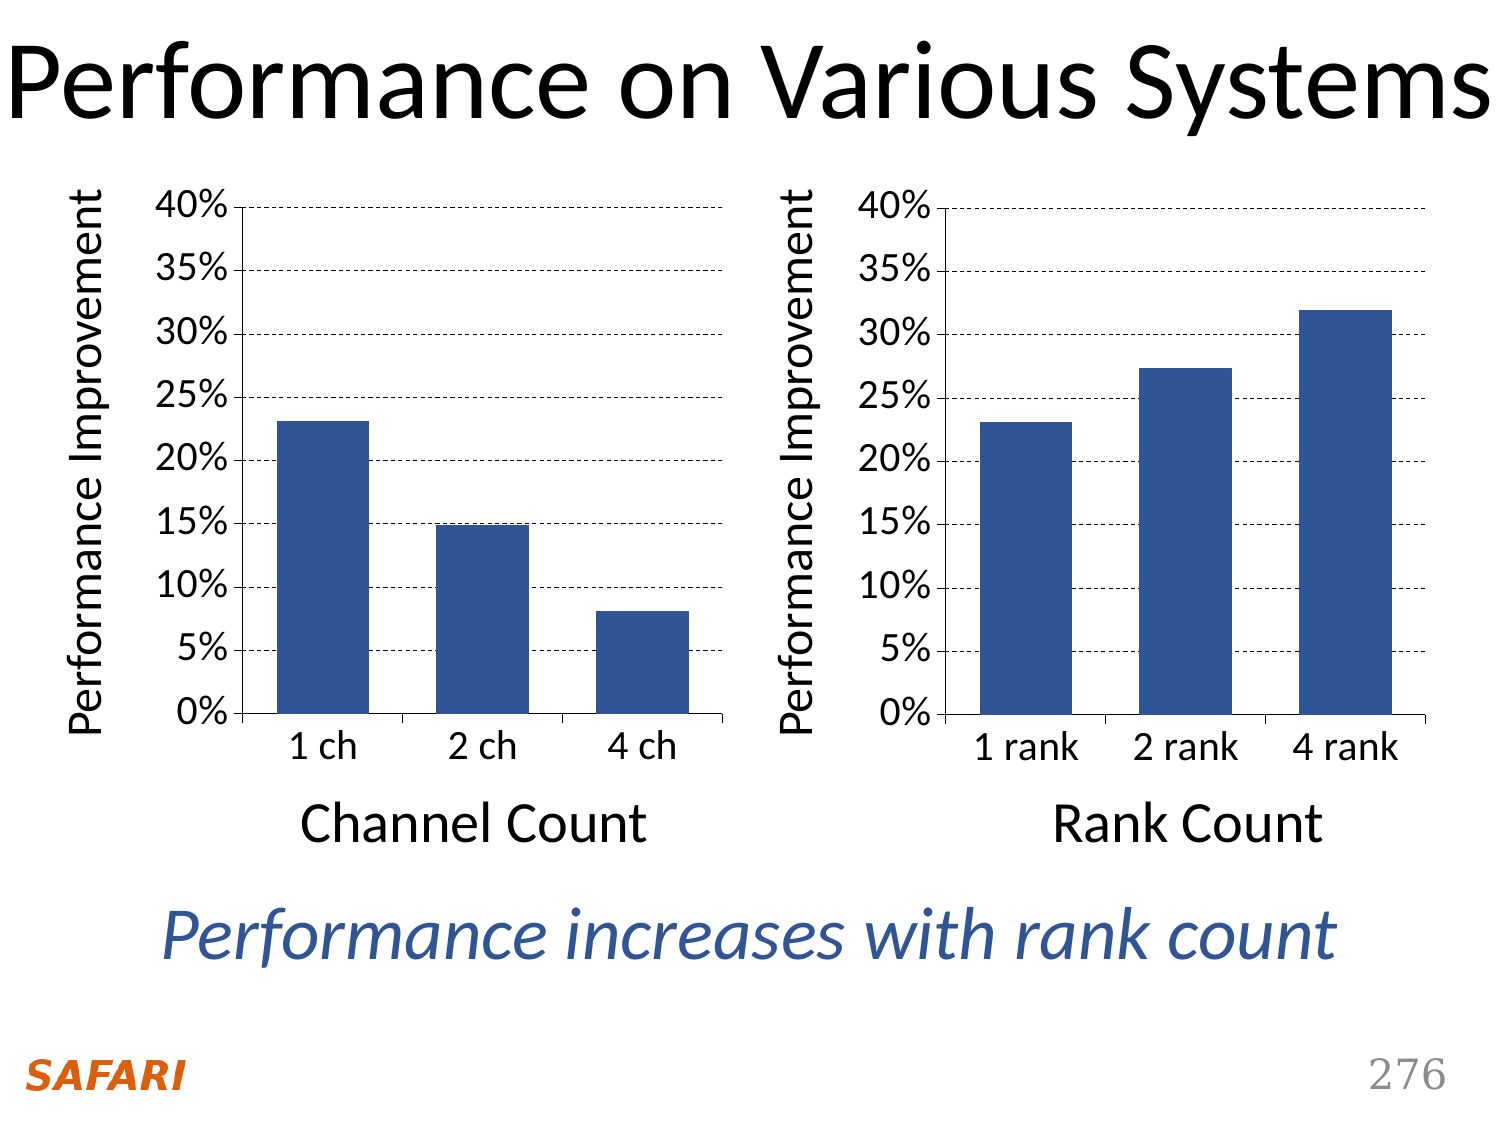

Performance on Various Systems

### Chart

| Category | 16-Core |
|---|---|
| 1 ch | 0.231011664355095 |
| 2 ch | 0.148688657294445 |
| 4 ch | 0.08077864784488 |

### Chart

| Category | 16-Core |
|---|---|
| 1 rank | 0.231011664355095 |
| 2 rank | 0.273165810086819 |
| 4 rank | 0.319606400576003 |
Performance Improvement
Performance Improvement
Channel Count
Rank Count
Performance increases with rank count